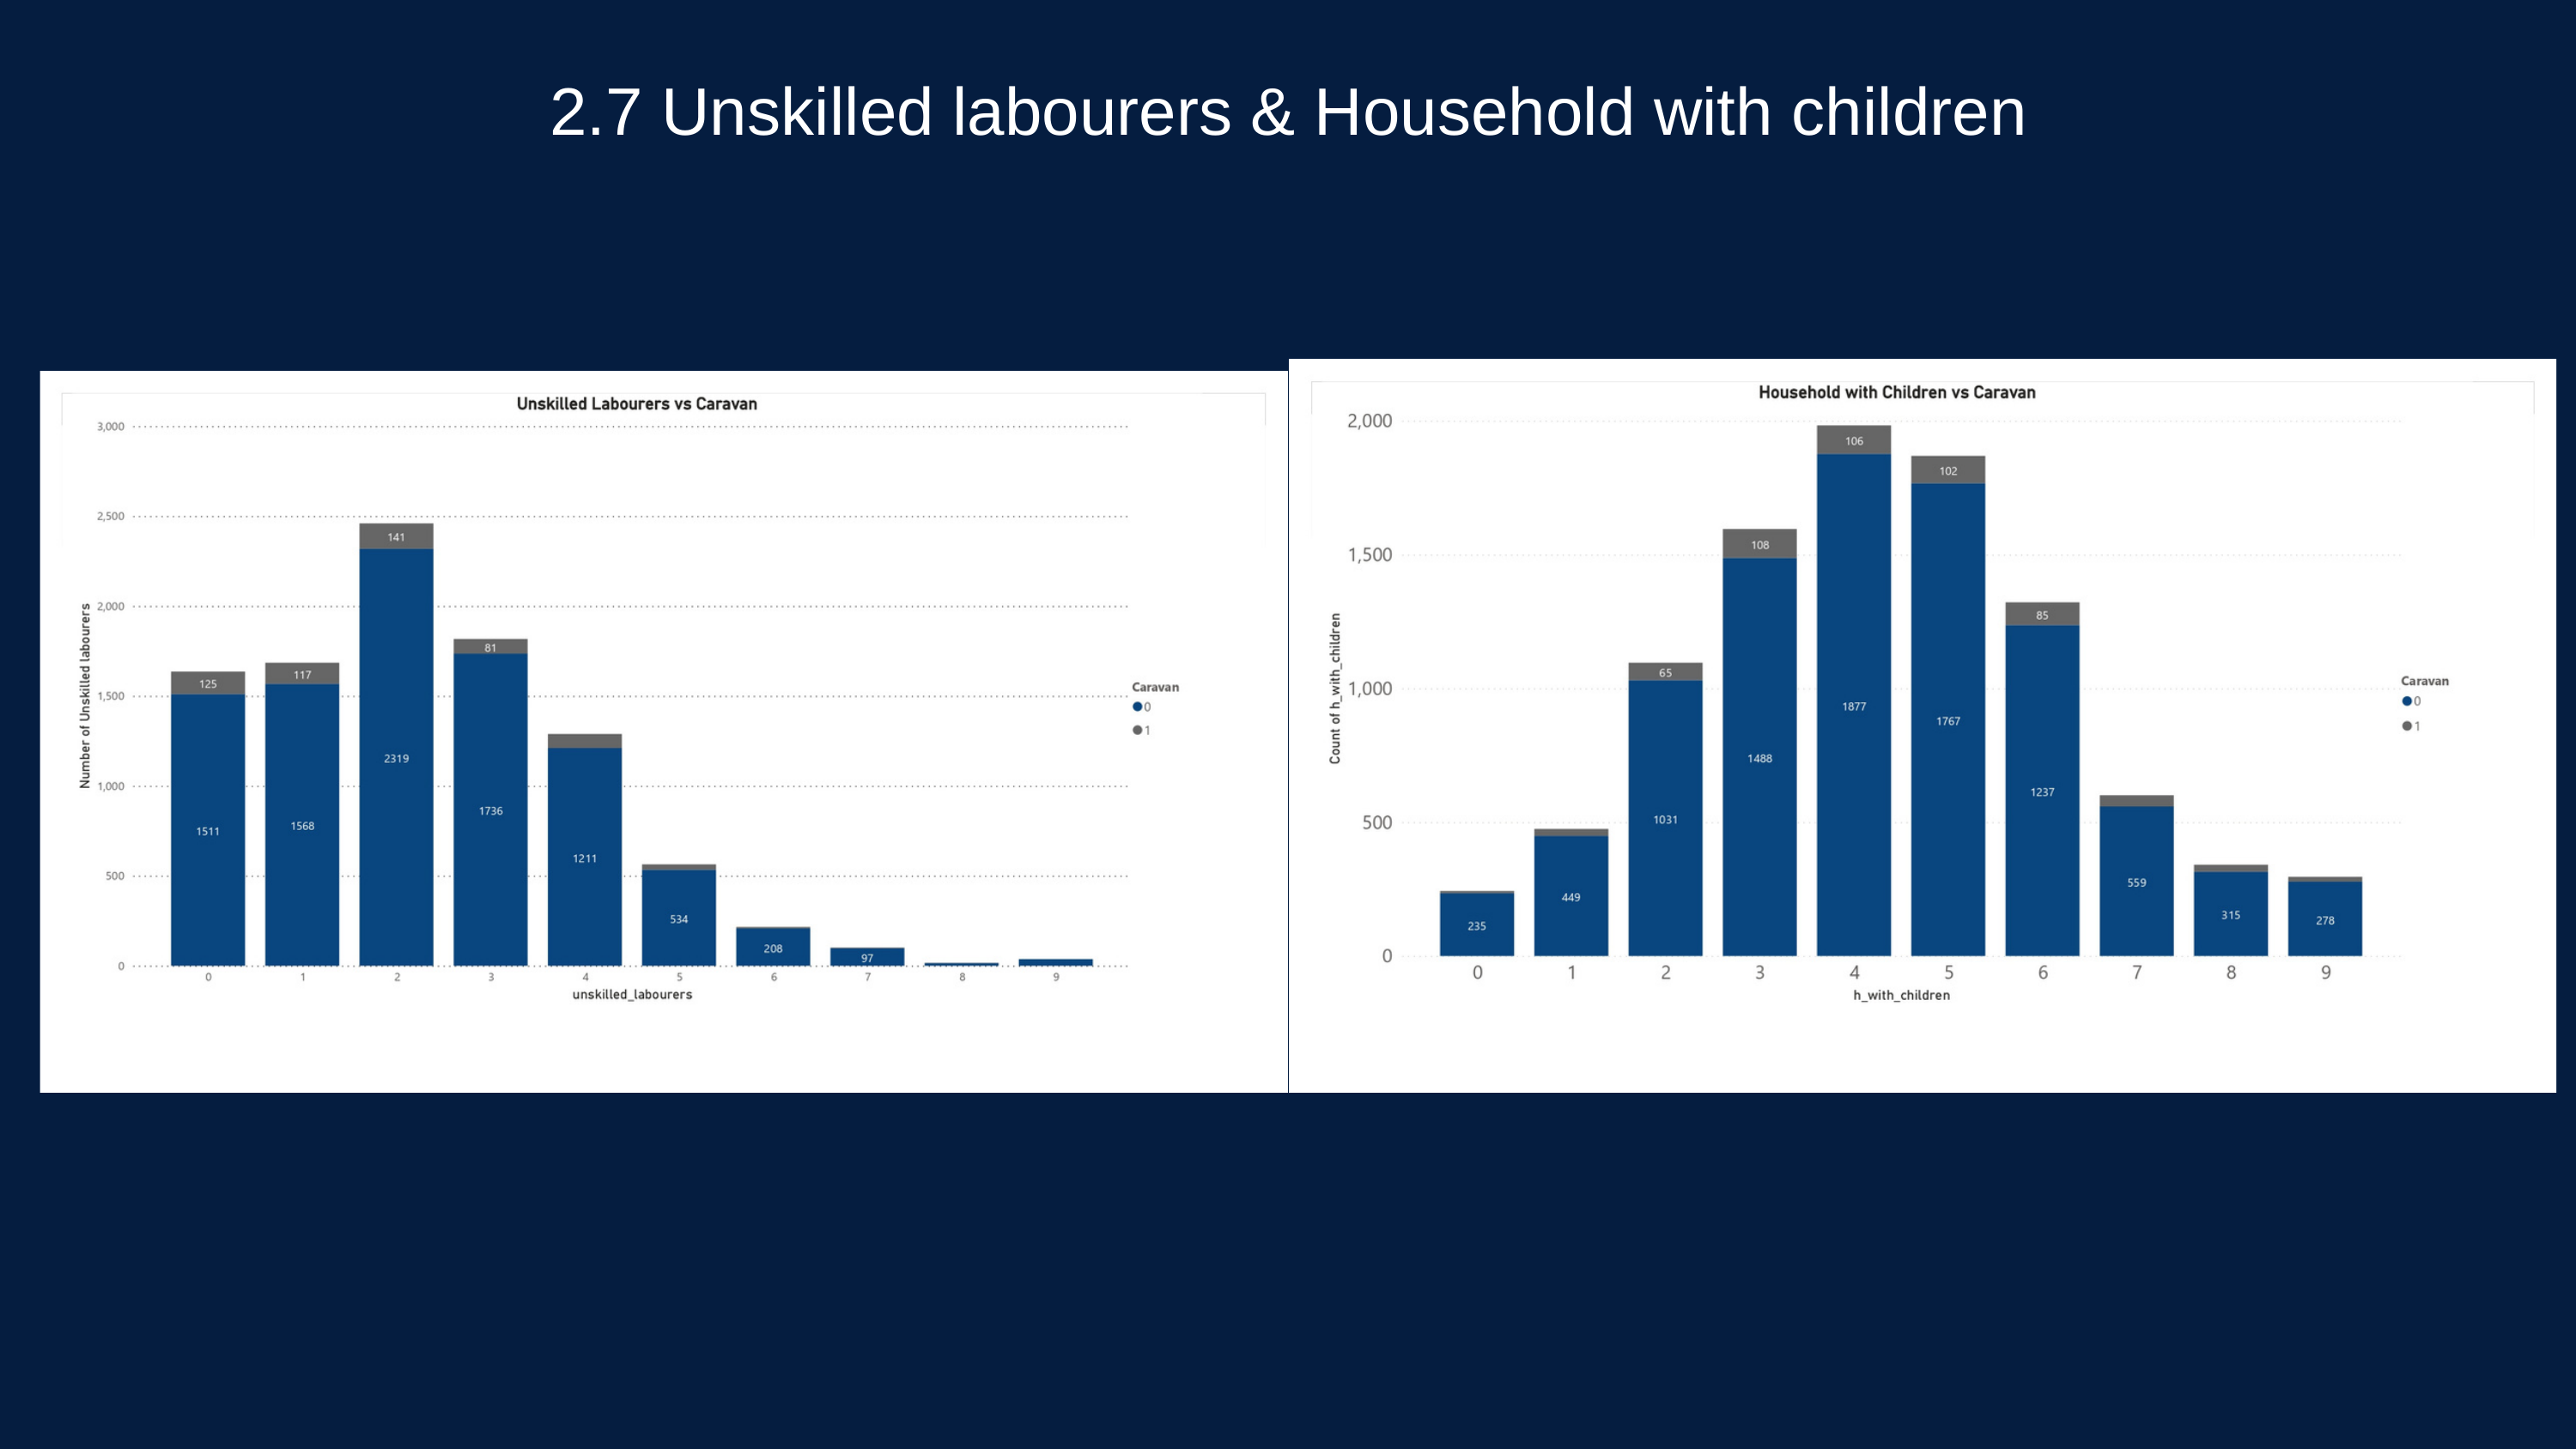

2.7 Unskilled labourers & Household with children